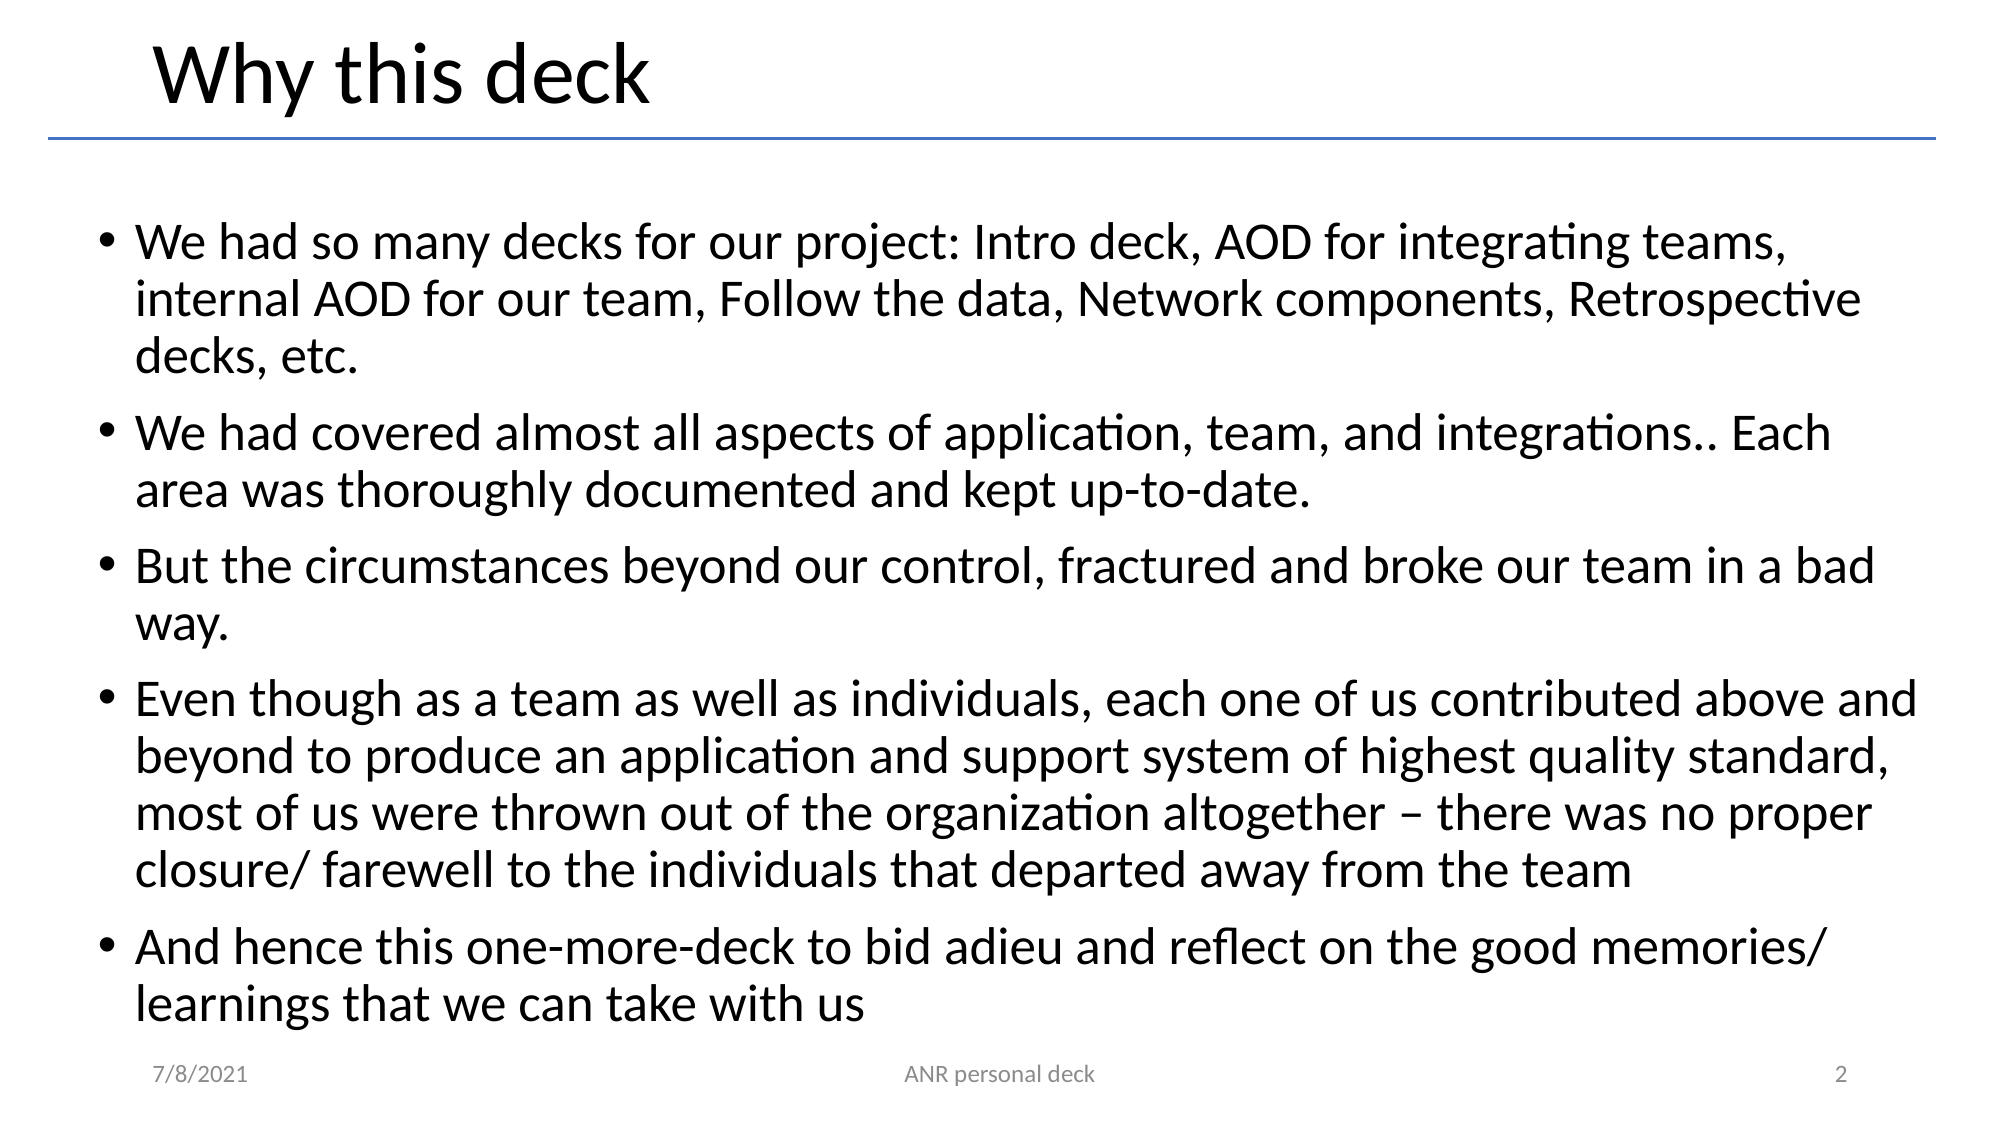

# Why this deck
We had so many decks for our project: Intro deck, AOD for integrating teams, internal AOD for our team, Follow the data, Network components, Retrospective decks, etc.
We had covered almost all aspects of application, team, and integrations.. Each area was thoroughly documented and kept up-to-date.
But the circumstances beyond our control, fractured and broke our team in a bad way.
Even though as a team as well as individuals, each one of us contributed above and beyond to produce an application and support system of highest quality standard, most of us were thrown out of the organization altogether – there was no proper closure/ farewell to the individuals that departed away from the team
And hence this one-more-deck to bid adieu and reflect on the good memories/ learnings that we can take with us
7/8/2021
ANR personal deck
2